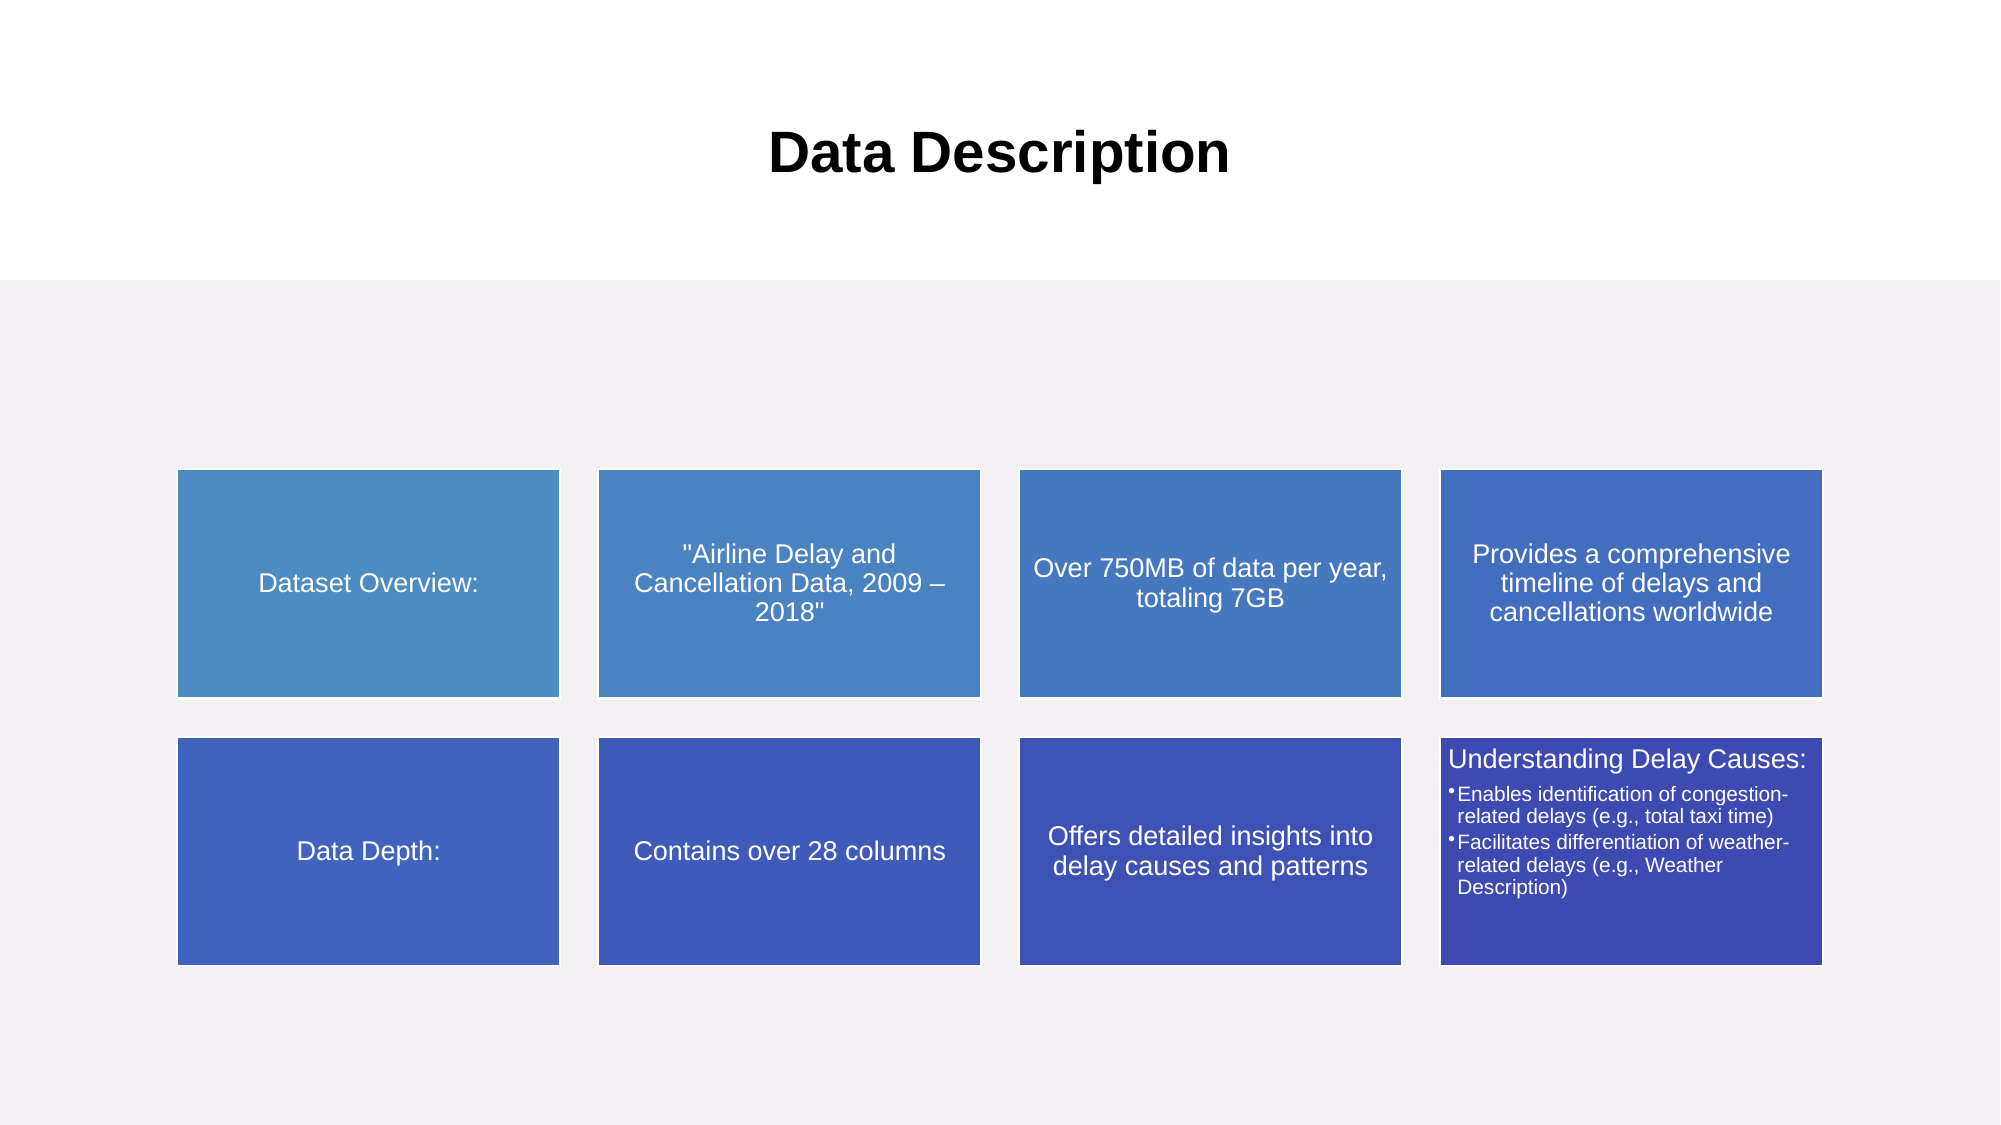

# Data Description

Dataset Overview:
"Airline Delay and Cancellation Data, 2009 – 2018"
Over 750MB of data per year, totaling 7GB
Provides a comprehensive timeline of delays and cancellations worldwide
Data Depth:
Contains over 28 columns
Offers detailed insights into delay causes and patterns
Understanding Delay Causes:
Enables identification of congestion-related delays (e.g., total taxi time)
Facilitates differentiation of weather-related delays (e.g., Weather Description)